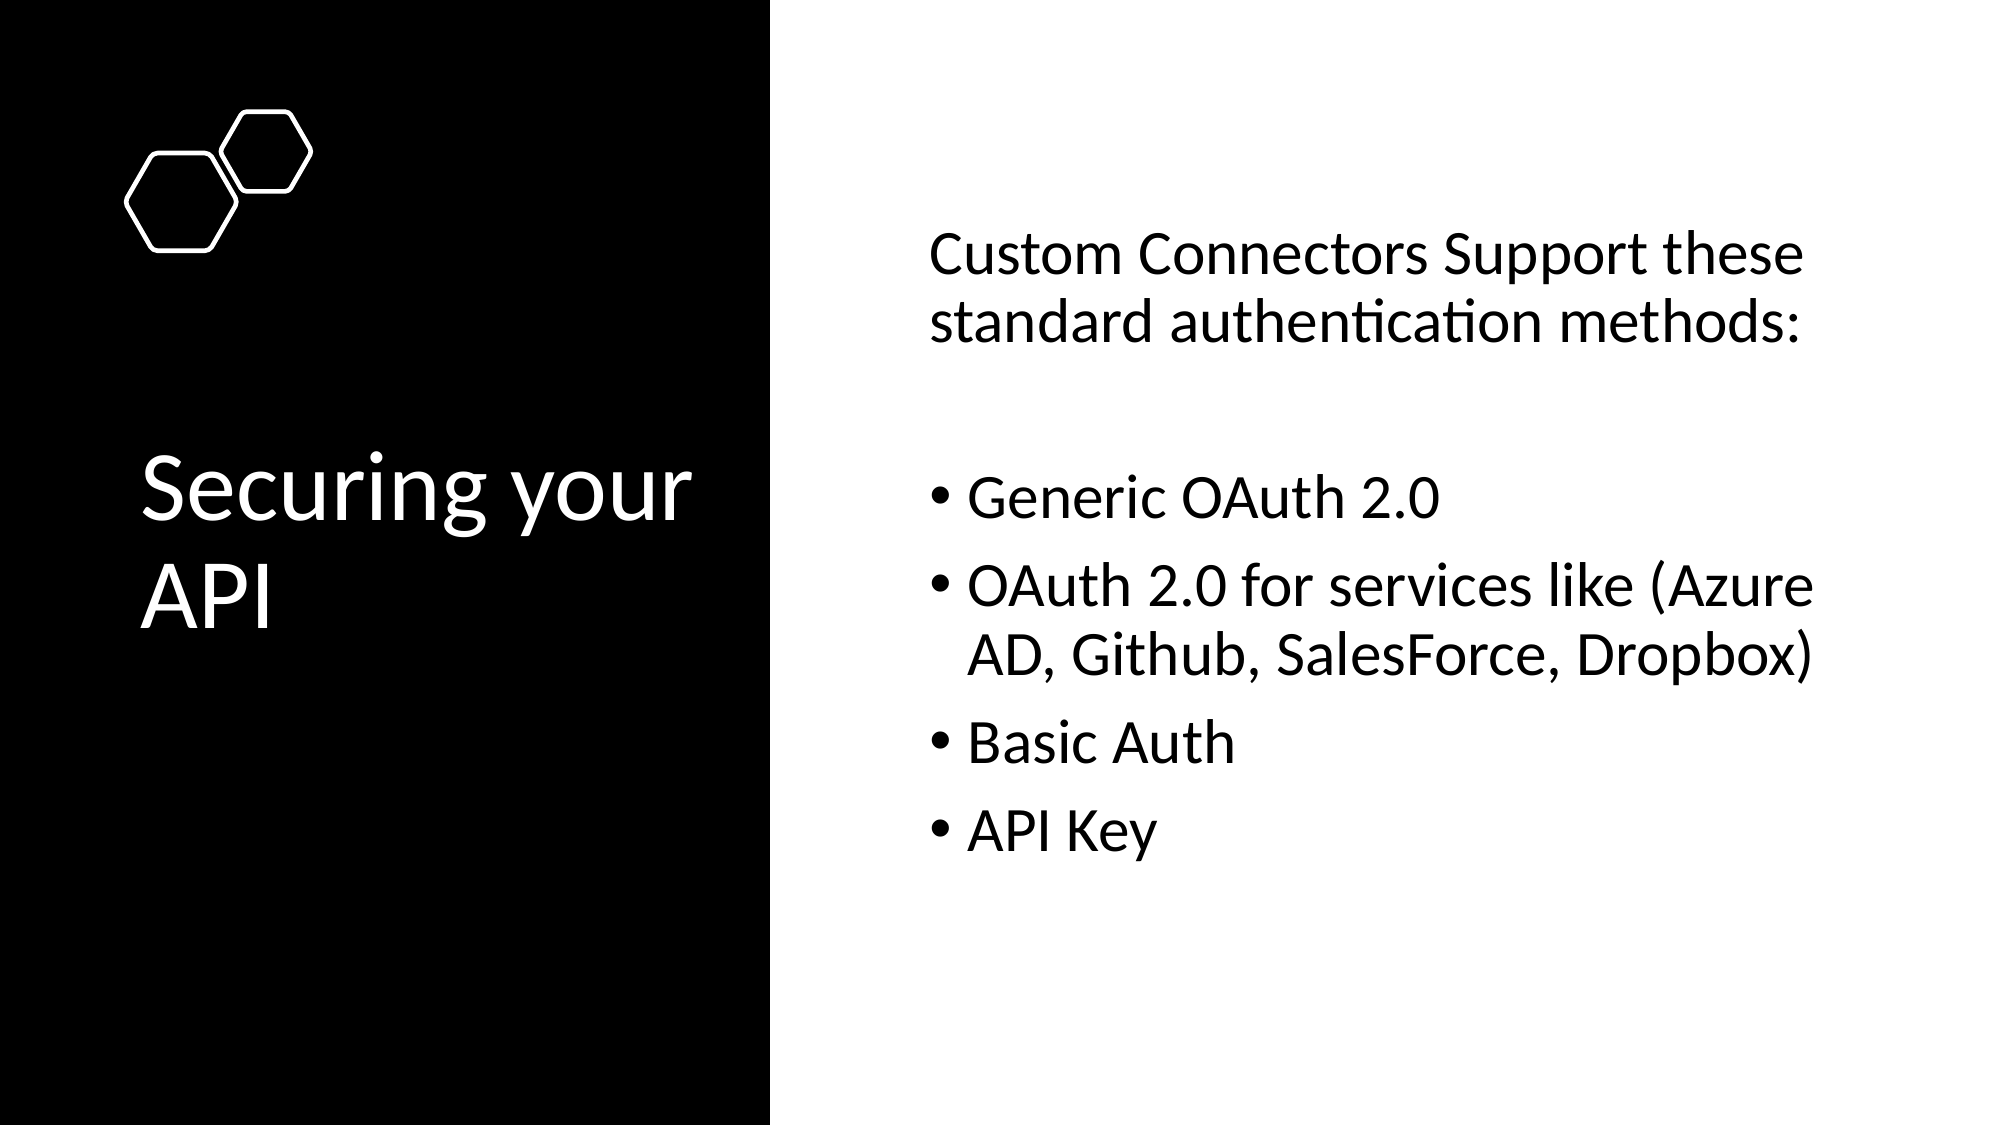

# Securing your API
Custom Connectors Support these standard authentication methods:

Generic OAuth 2.0
OAuth 2.0 for services like (Azure AD, Github, SalesForce, Dropbox)
Basic Auth
API Key